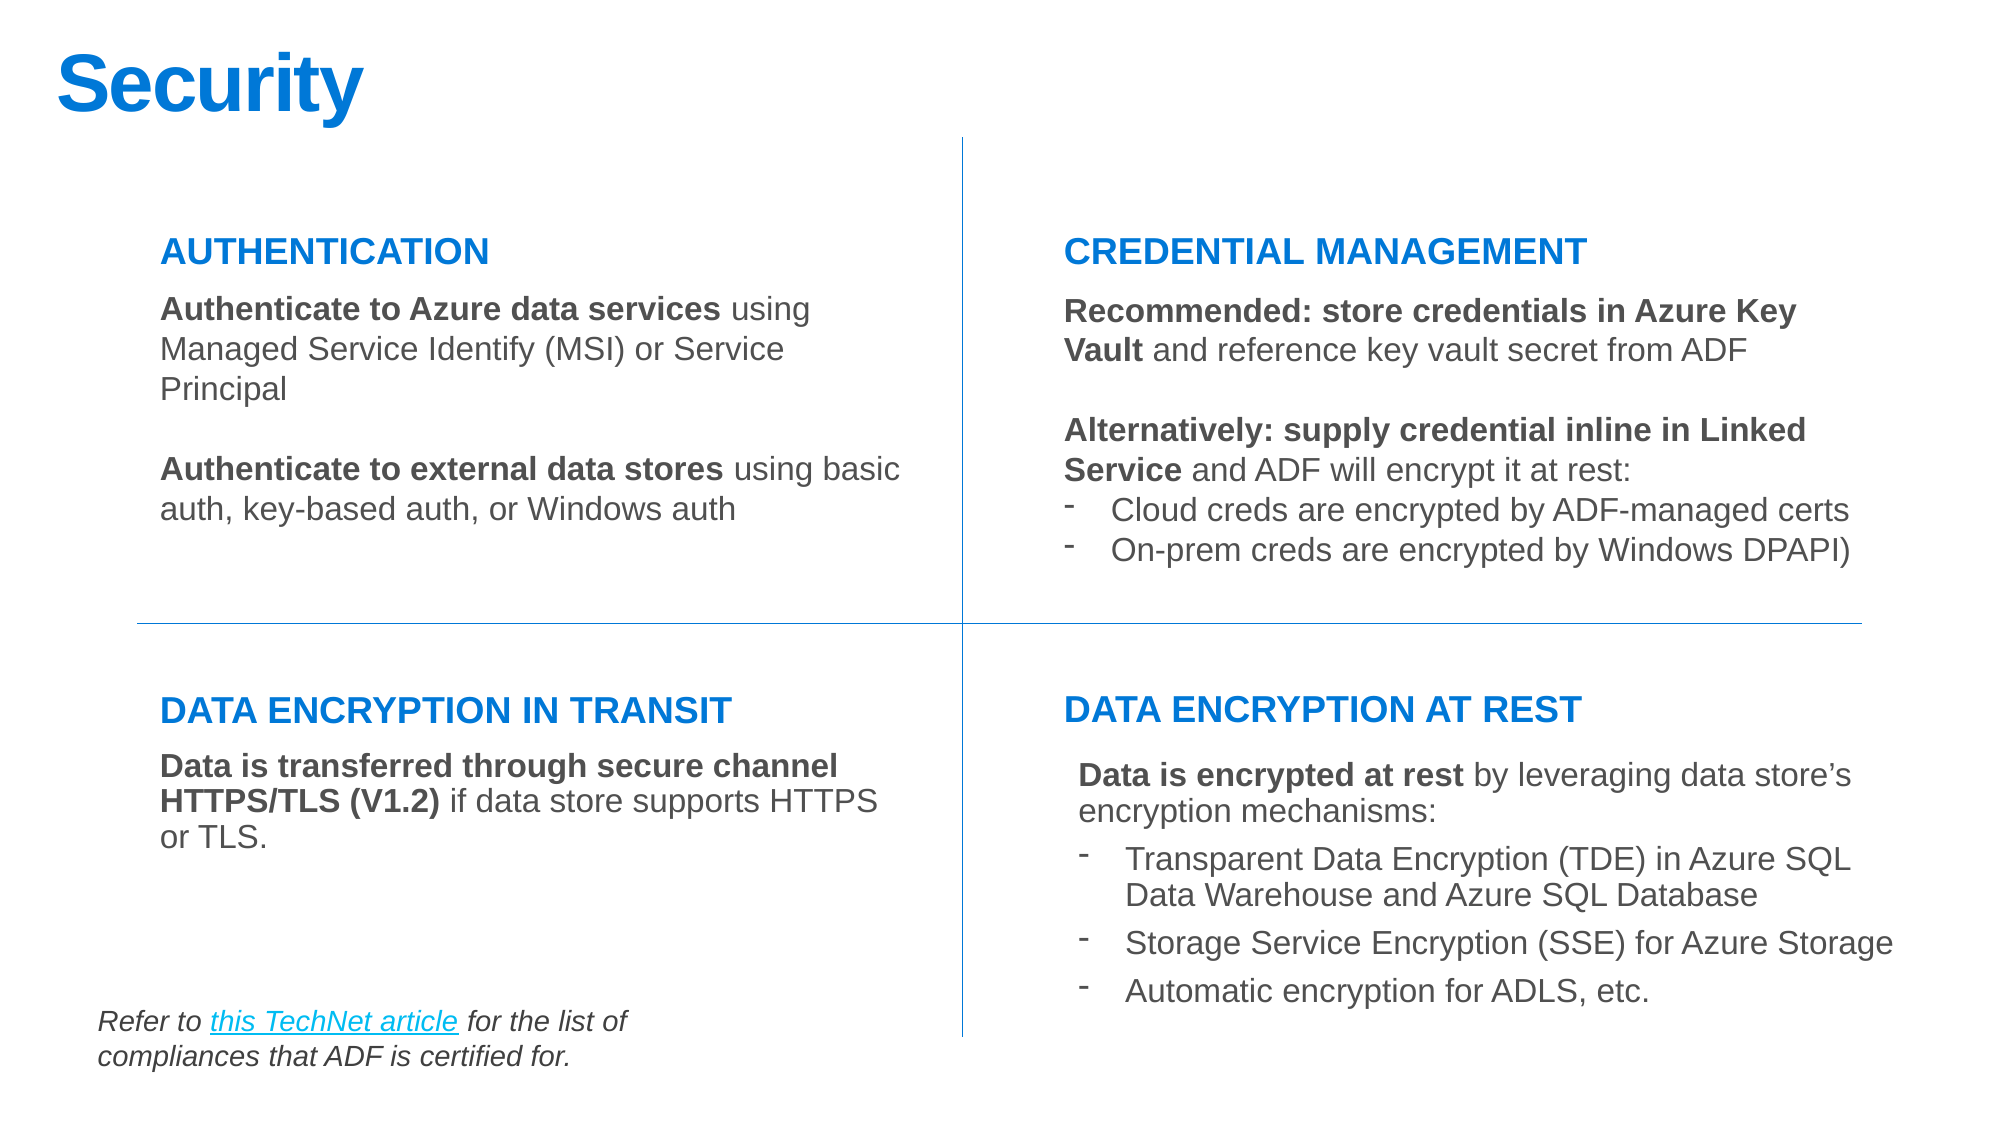

# Security
AUTHENTICATION
CREDENTIAL MANAGEMENT
Authenticate to Azure data services using Managed Service Identify (MSI) or Service Principal

Authenticate to external data stores using basic auth, key-based auth, or Windows auth
Recommended: store credentials in Azure Key Vault and reference key vault secret from ADF

Alternatively: supply credential inline in Linked Service and ADF will encrypt it at rest:
Cloud creds are encrypted by ADF-managed certs
On-prem creds are encrypted by Windows DPAPI)
DATA ENCRYPTION AT REST
DATA ENCRYPTION IN TRANSIT
Data is encrypted at rest by leveraging data store’s encryption mechanisms:
Transparent Data Encryption (TDE) in Azure SQL Data Warehouse and Azure SQL Database
Storage Service Encryption (SSE) for Azure Storage
Automatic encryption for ADLS, etc.
Data is transferred through secure channel HTTPS/TLS (V1.2) if data store supports HTTPS or TLS.
Refer to this TechNet article for the list of compliances that ADF is certified for.